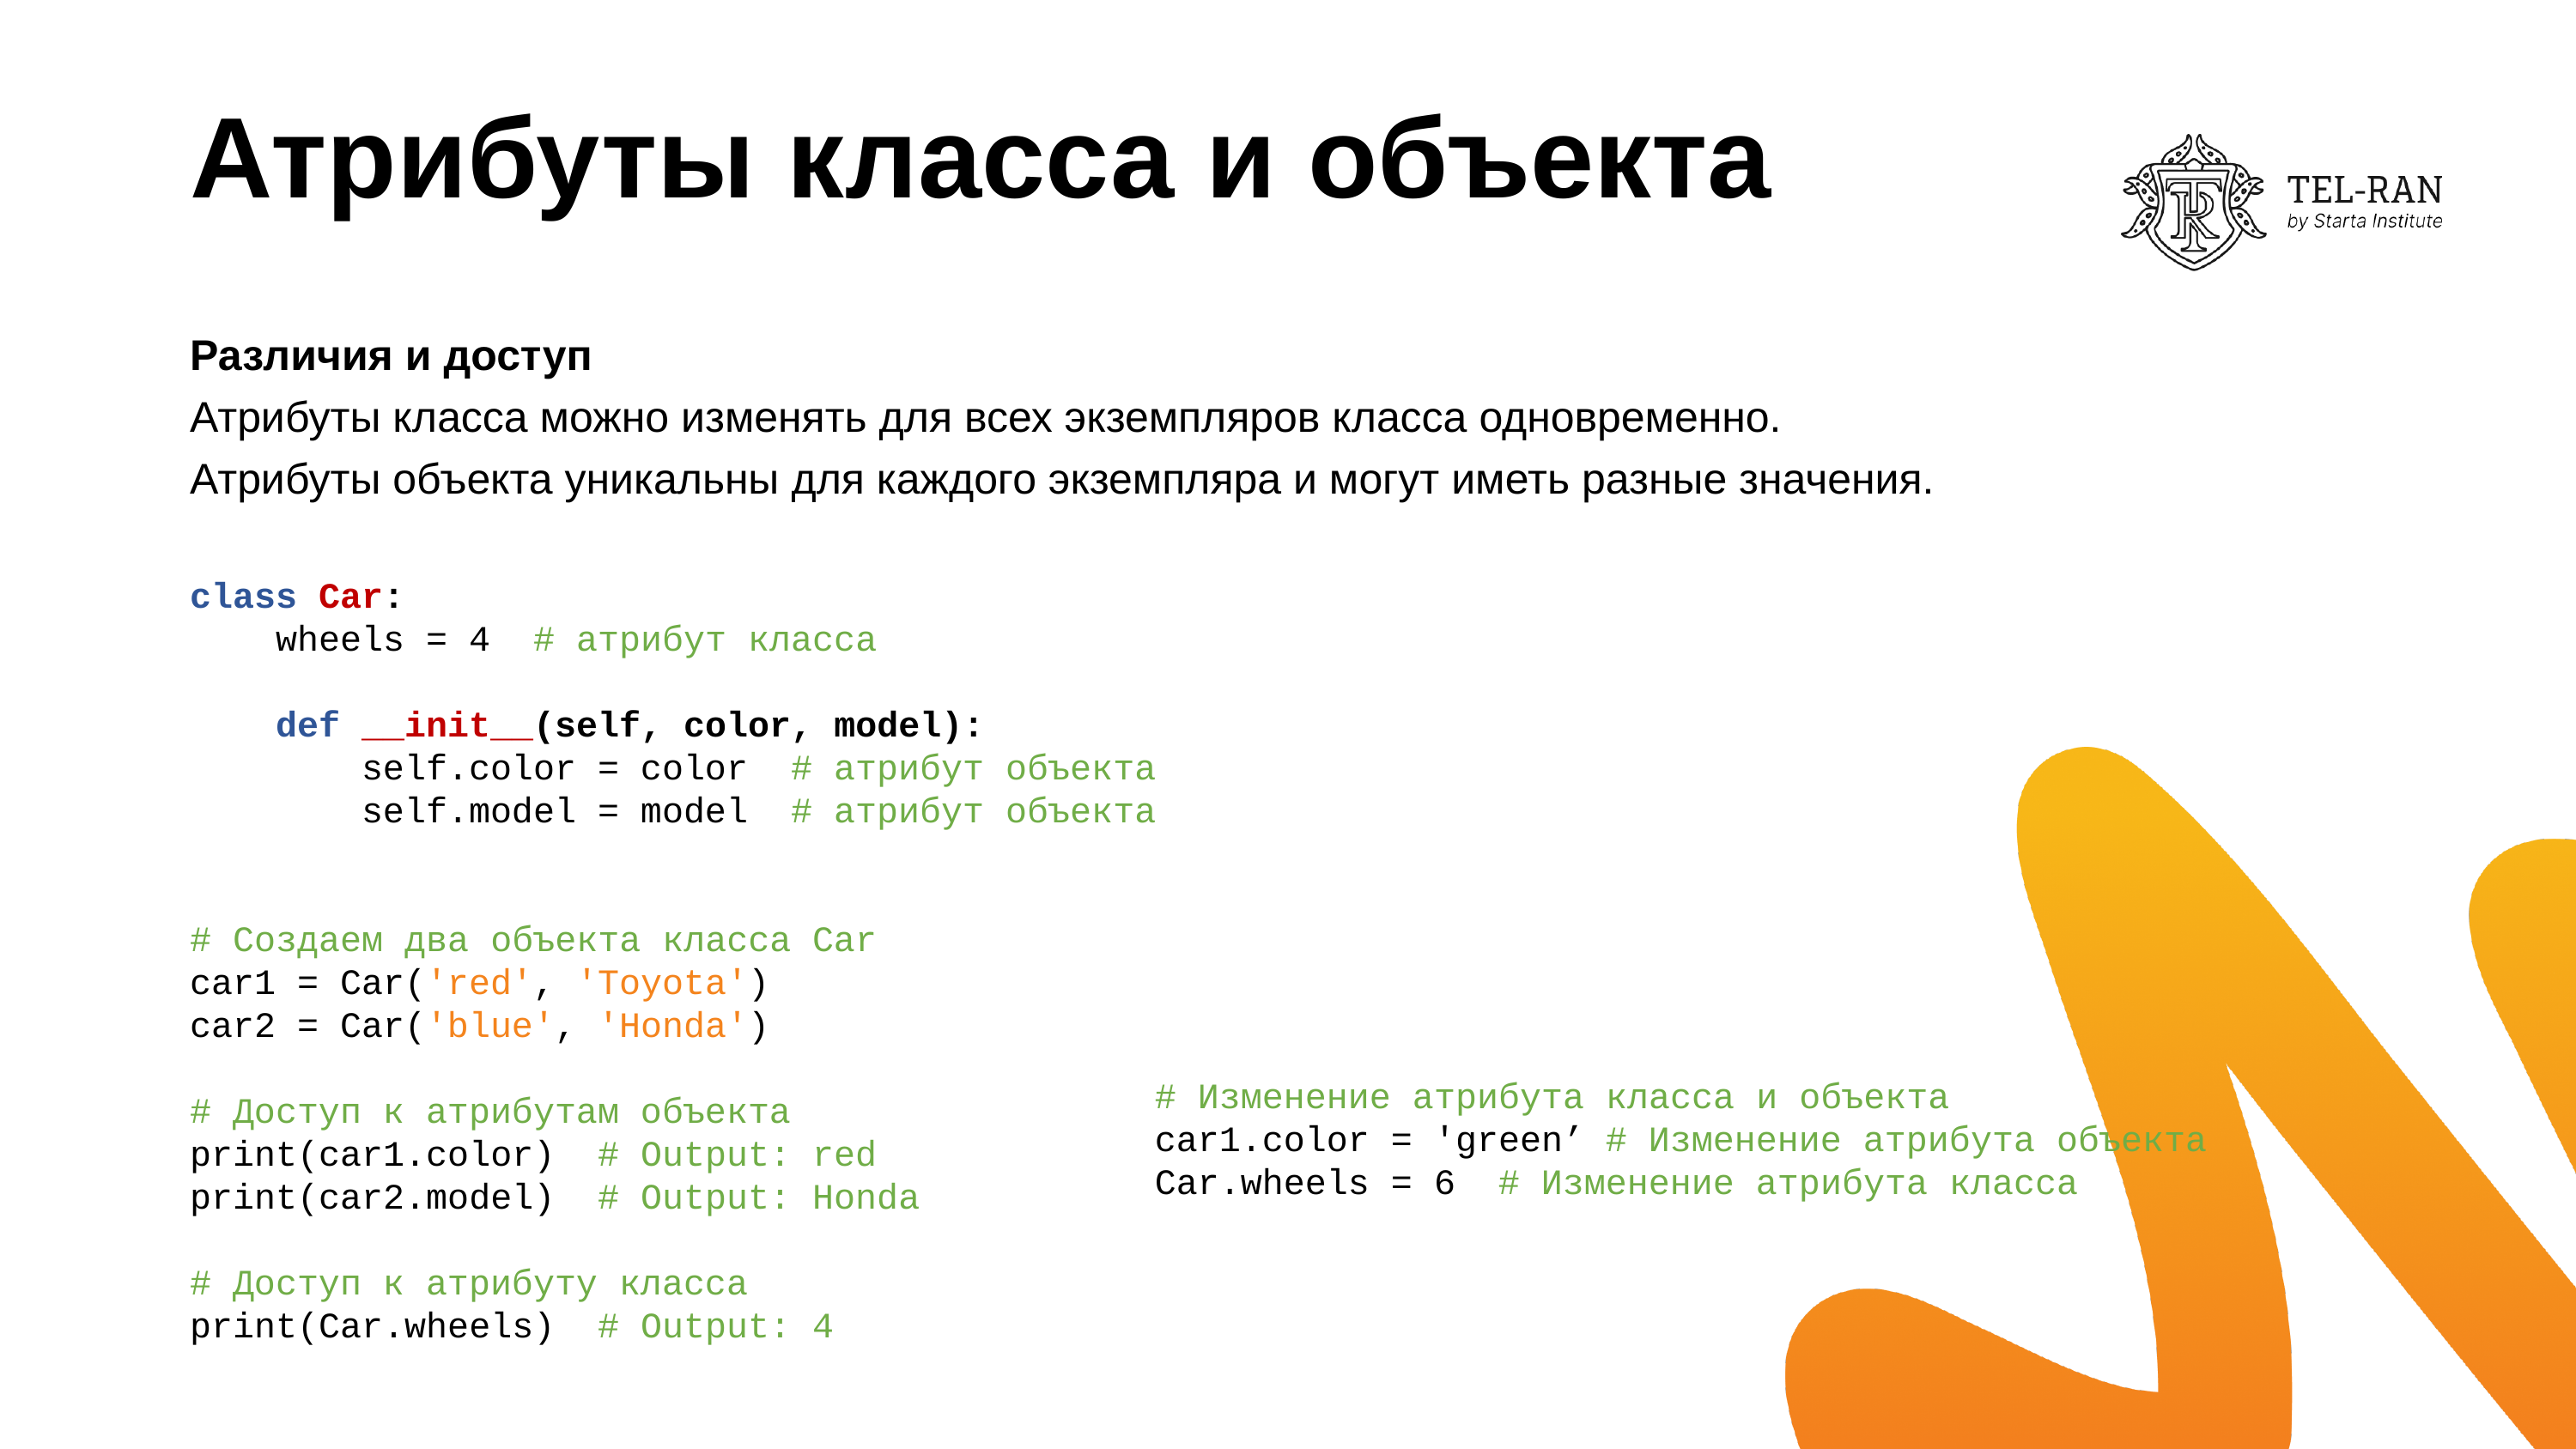

# Атрибуты класса и объекта
Различия и доступ
Атрибуты класса можно изменять для всех экземпляров класса одновременно.
Атрибуты объекта уникальны для каждого экземпляра и могут иметь разные значения.
class Car:
    wheels = 4  # атрибут класса

    def __init__(self, color, model):
        self.color = color  # атрибут объекта
        self.model = model  # атрибут объекта

# Создаем два объекта класса Car
car1 = Car('red', 'Toyota')
car2 = Car('blue', 'Honda')

# Доступ к атрибутам объекта
print(car1.color)  # Output: red
print(car2.model)  # Output: Honda

# Доступ к атрибуту класса
print(Car.wheels)  # Output: 4
# Изменение атрибута класса и объекта
car1.color = 'green’ # Изменение атрибута объекта
Car.wheels = 6  # Изменение атрибута класса